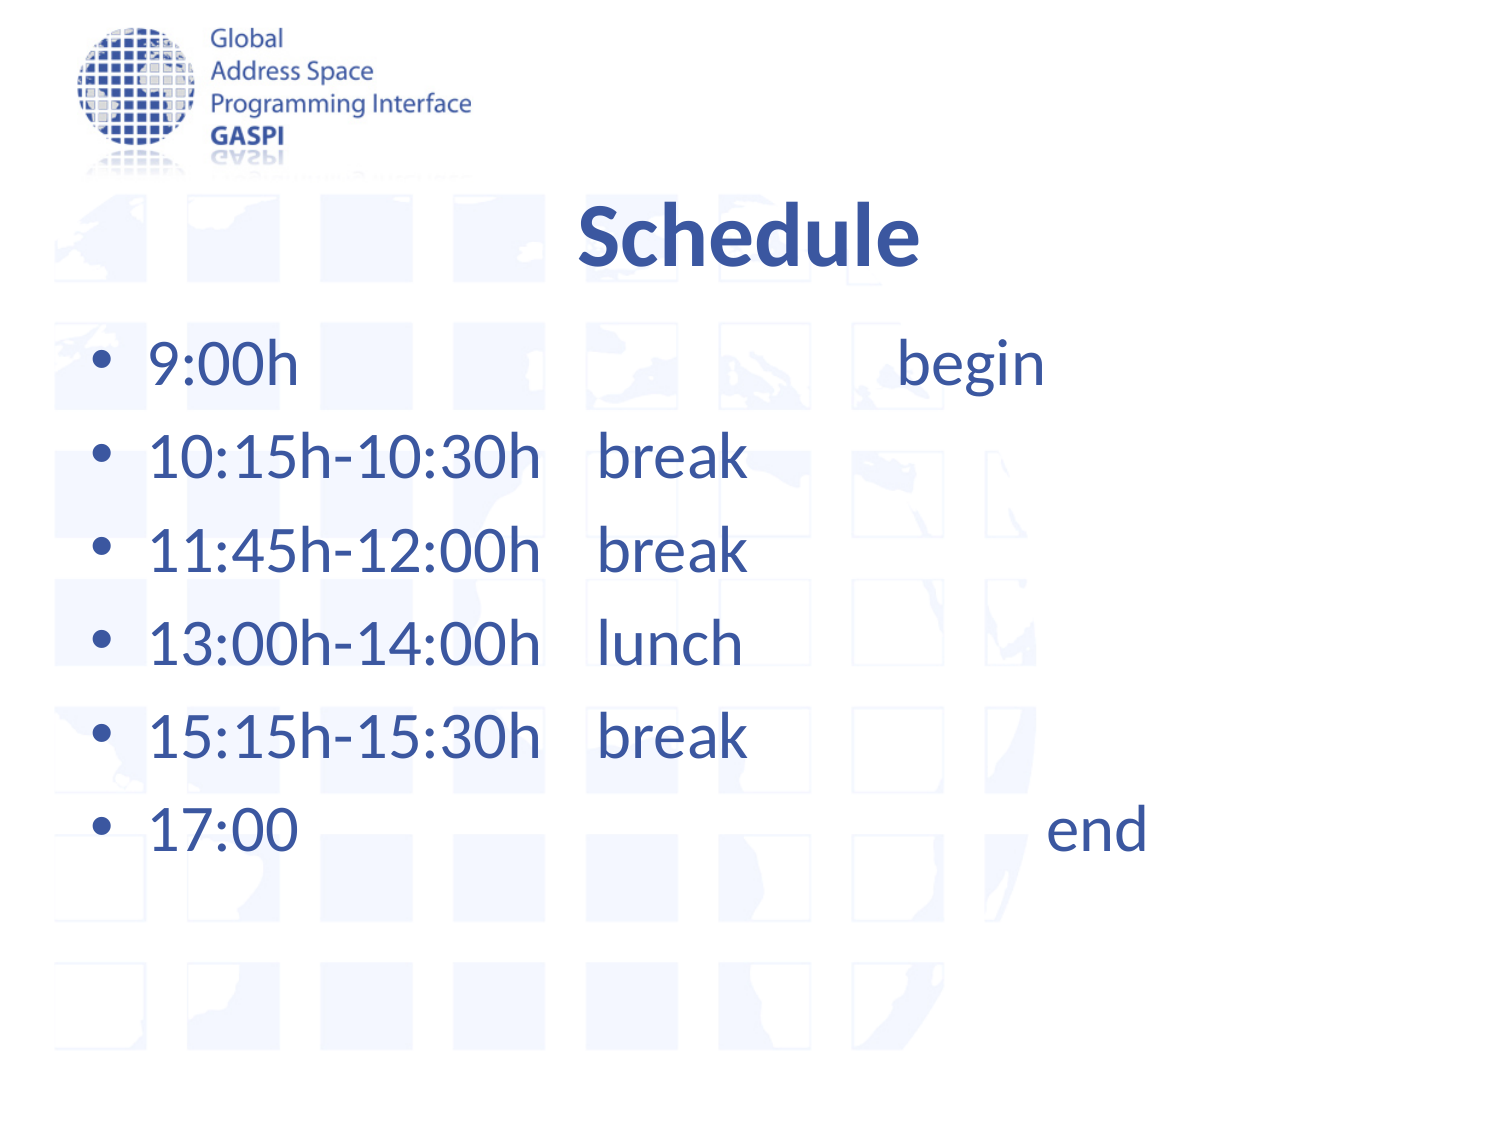

# Schedule
9:00h 				begin
10:15h-10:30h 	break
11:45h-12:00h	break
13:00h-14:00h	lunch
15:15h-15:30h	break
17:00					end